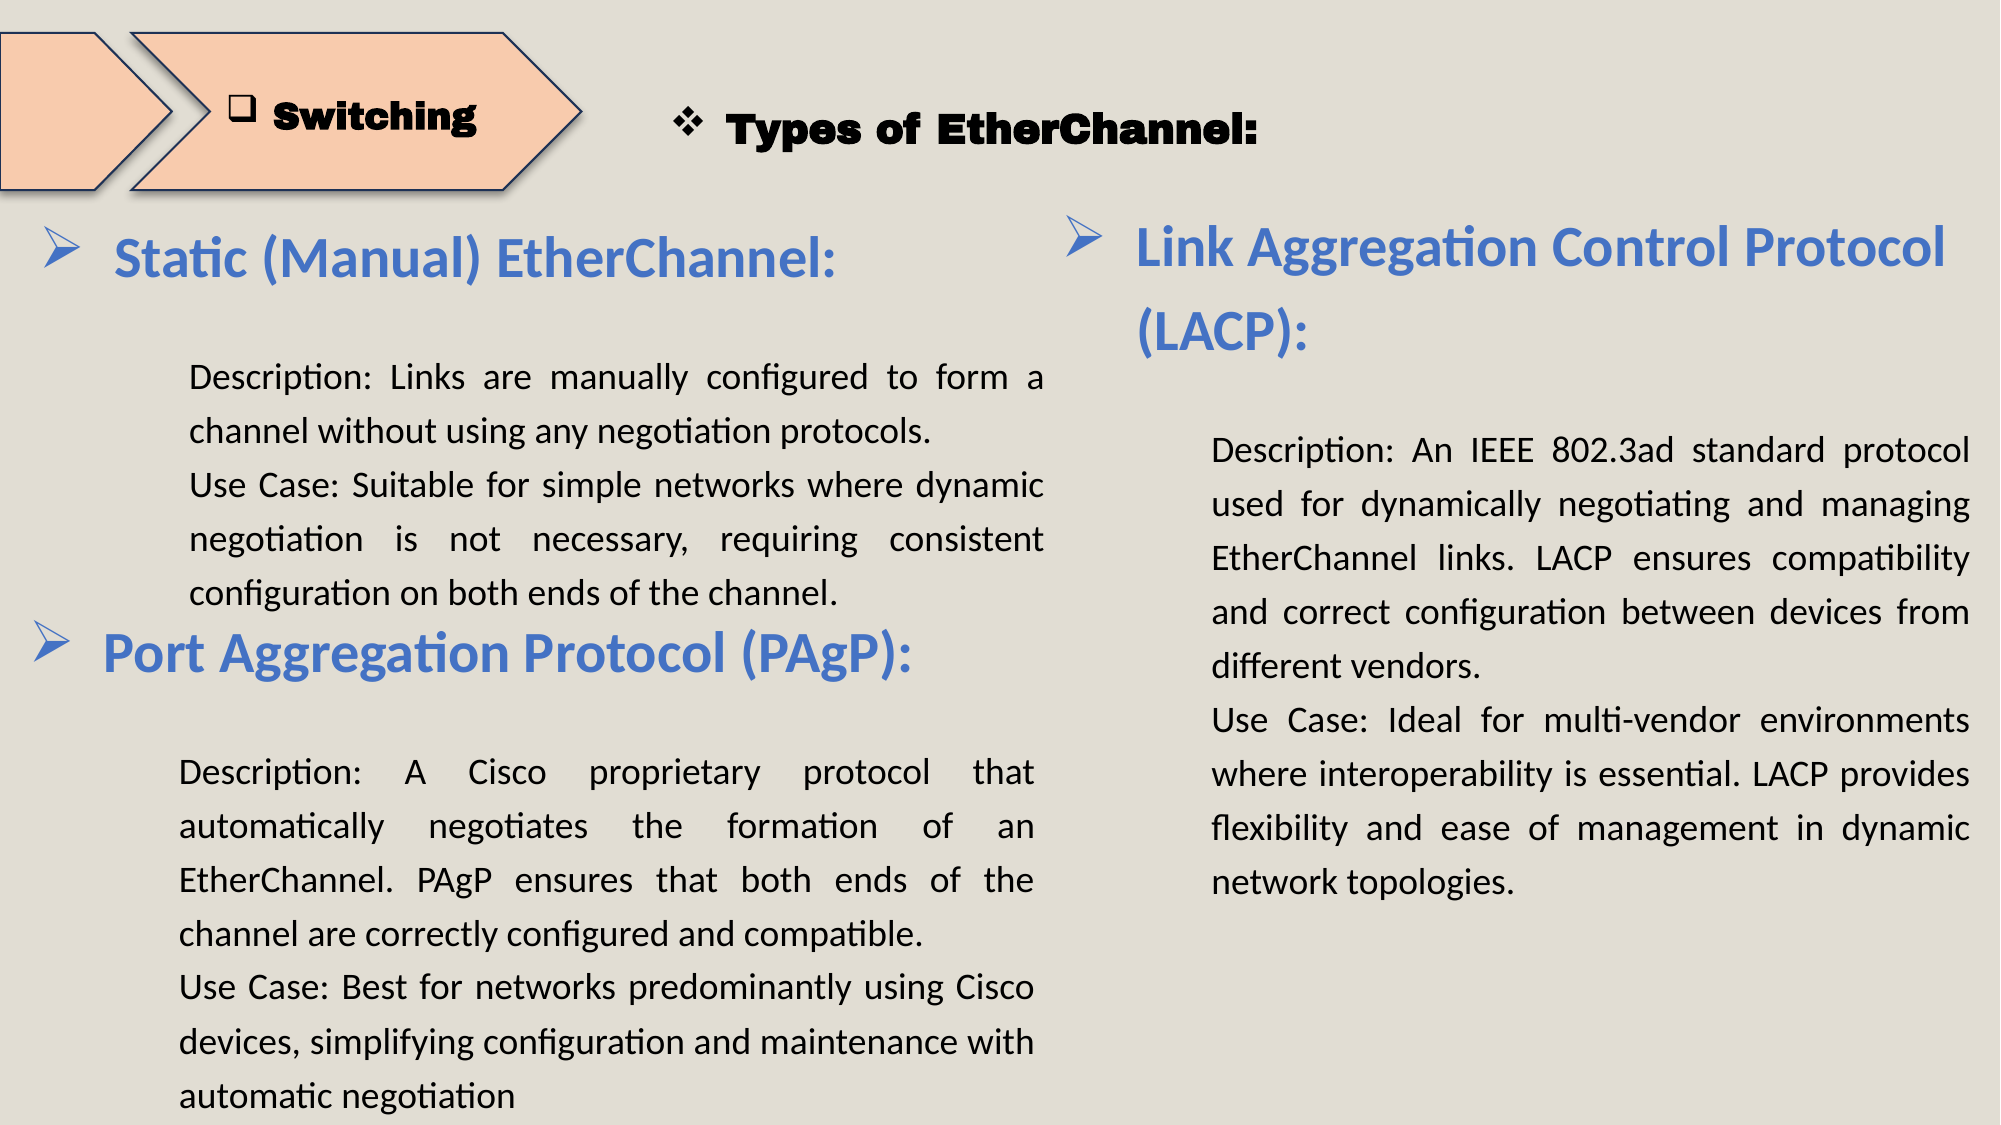

Switching

Types of EtherChannel:
Link Aggregation Control Protocol (LACP):

Description: An IEEE 802.3ad standard protocol used for dynamically negotiating and managing EtherChannel links. LACP ensures compatibility and correct configuration between devices from different vendors.
Use Case: Ideal for multi-vendor environments where interoperability is essential. LACP provides flexibility and ease of management in dynamic network topologies.
Static (Manual) EtherChannel:

Description: Links are manually configured to form a channel without using any negotiation protocols.
Use Case: Suitable for simple networks where dynamic negotiation is not necessary, requiring consistent configuration on both ends of the channel.
Port Aggregation Protocol (PAgP):

Description: A Cisco proprietary protocol that automatically negotiates the formation of an EtherChannel. PAgP ensures that both ends of the channel are correctly configured and compatible.
Use Case: Best for networks predominantly using Cisco devices, simplifying configuration and maintenance with automatic negotiation